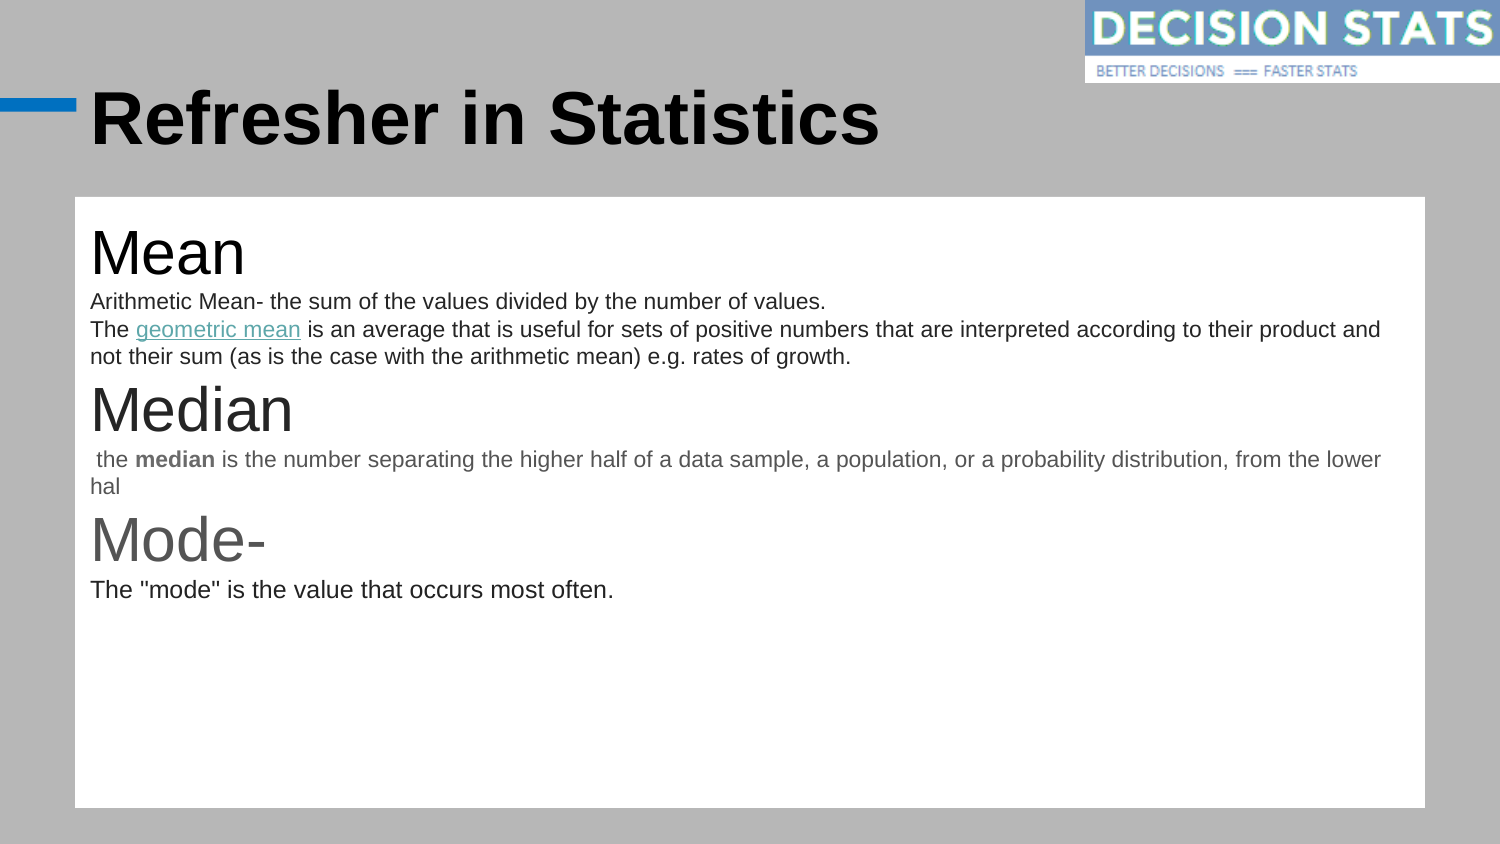

# Refresher in Statistics
Mean
Arithmetic Mean- the sum of the values divided by the number of values.
The geometric mean is an average that is useful for sets of positive numbers that are interpreted according to their product and not their sum (as is the case with the arithmetic mean) e.g. rates of growth.
Median
 the median is the number separating the higher half of a data sample, a population, or a probability distribution, from the lower hal
Mode-
The "mode" is the value that occurs most often.